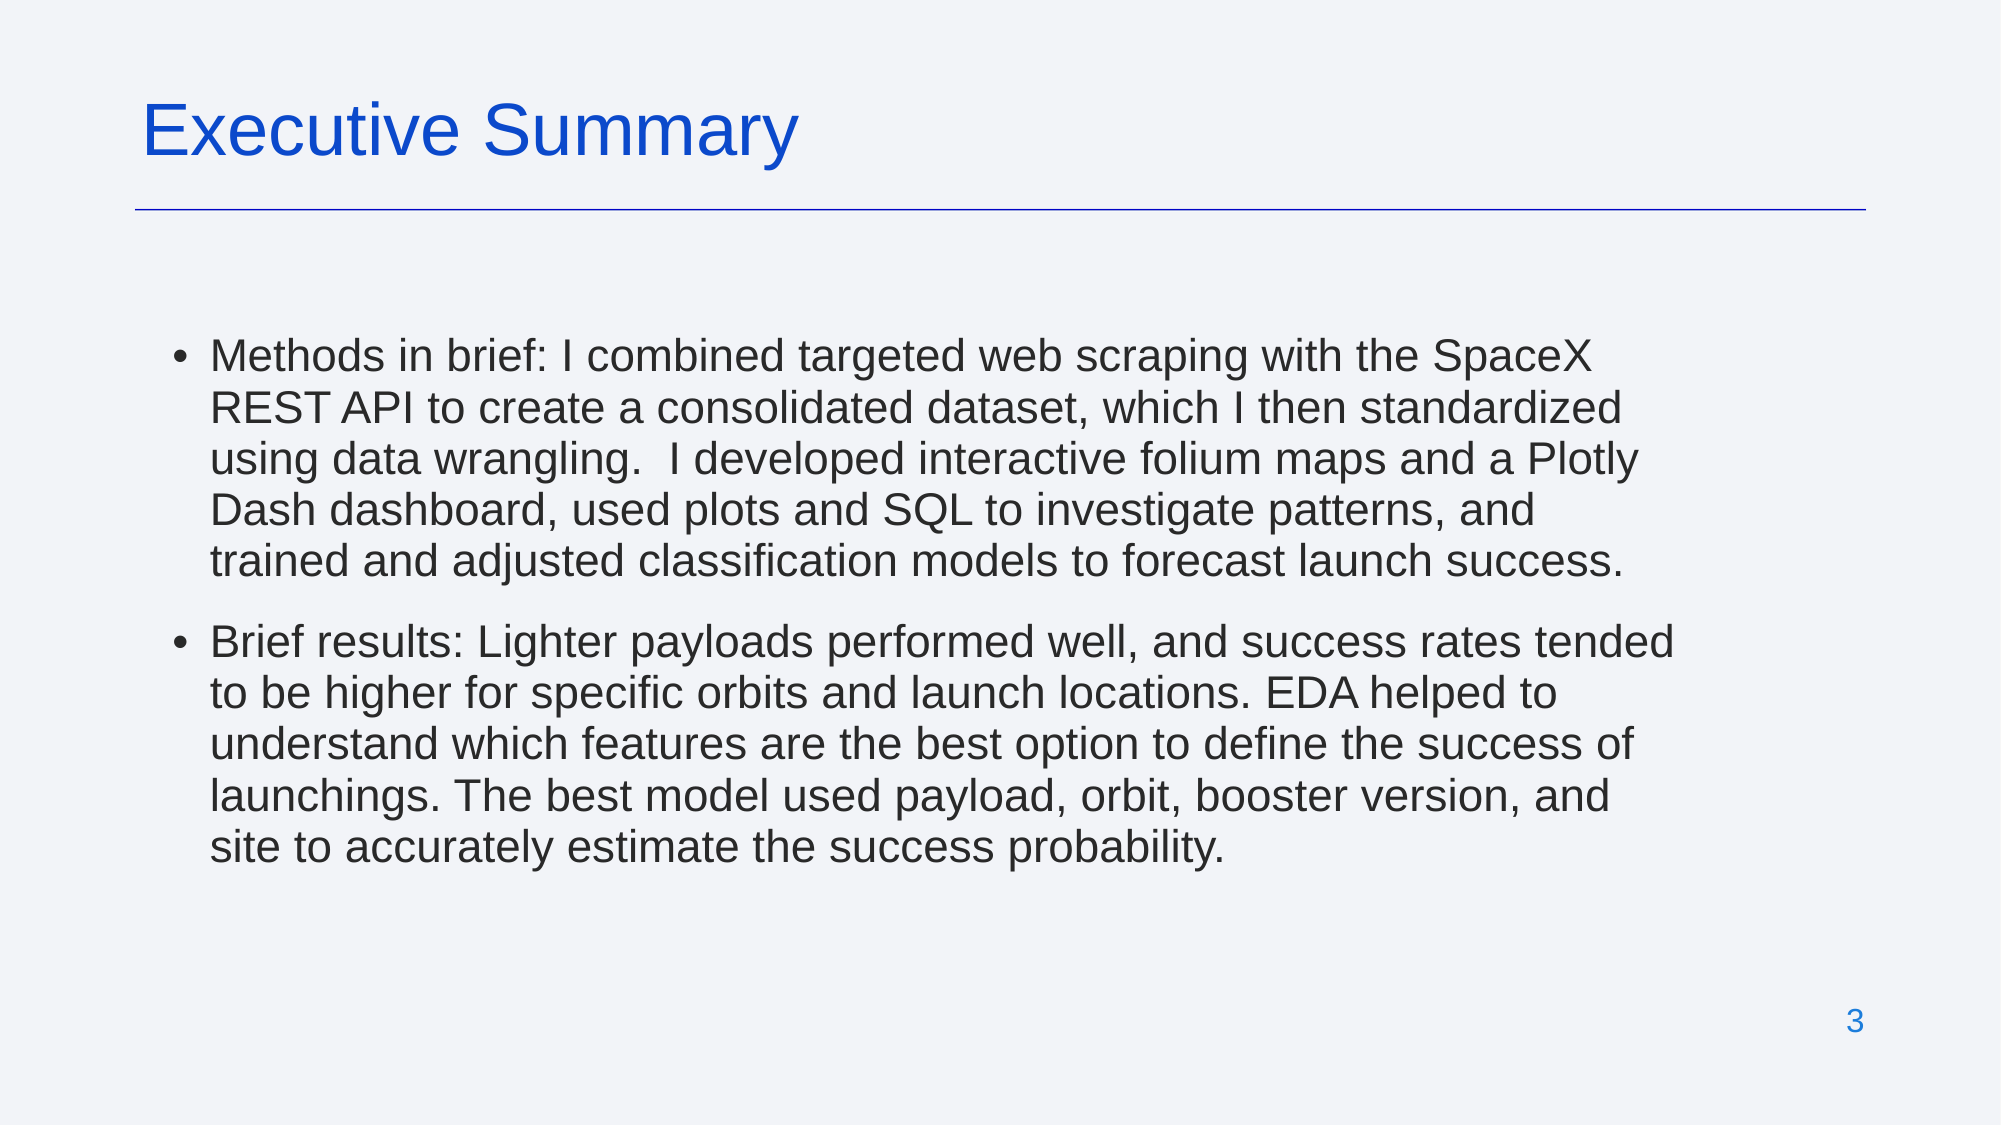

Executive Summary
Methods in brief: I combined targeted web scraping with the SpaceX REST API to create a consolidated dataset, which I then standardized using data wrangling.  I developed interactive folium maps and a Plotly Dash dashboard, used plots and SQL to investigate patterns, and trained and adjusted classification models to forecast launch success.
Brief results: Lighter payloads performed well, and success rates tended to be higher for specific orbits and launch locations. EDA helped to understand which features are the best option to define the success of launchings. The best model used payload, orbit, booster version, and site to accurately estimate the success probability.
3